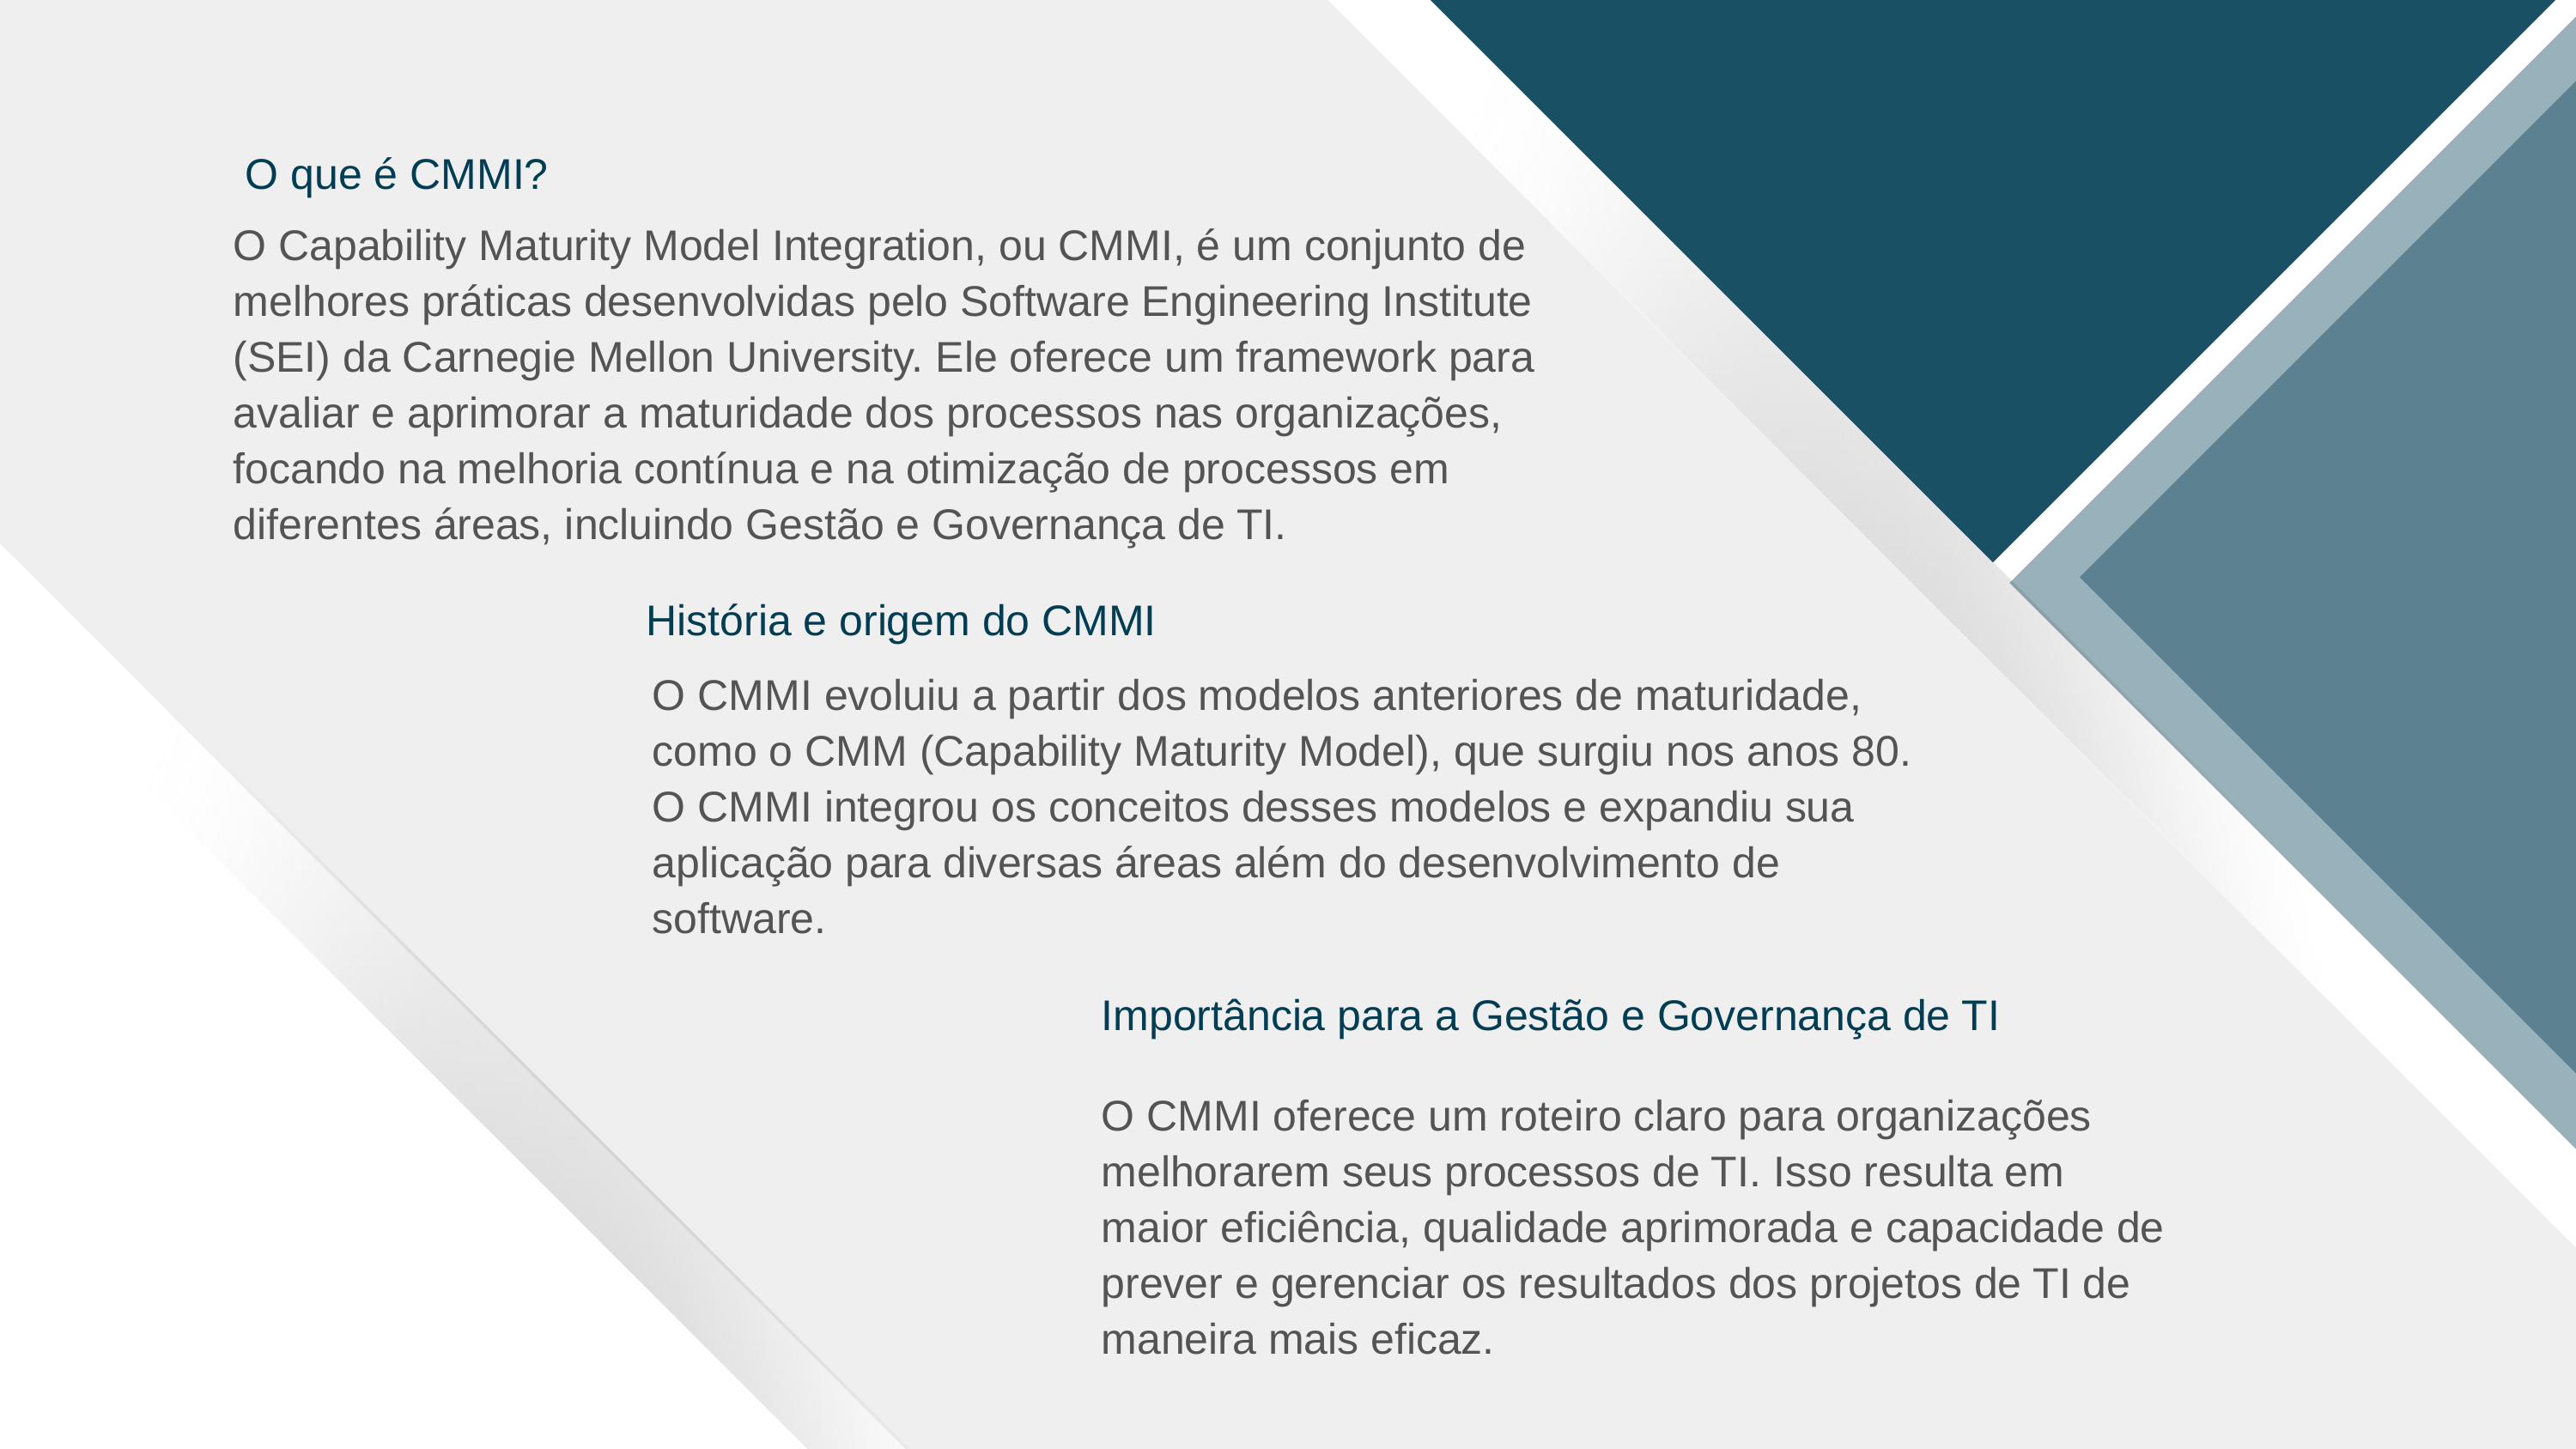

O que é CMMI?
O Capability Maturity Model Integration, ou CMMI, é um conjunto de melhores práticas desenvolvidas pelo Software Engineering Institute (SEI) da Carnegie Mellon University. Ele oferece um framework para avaliar e aprimorar a maturidade dos processos nas organizações, focando na melhoria contínua e na otimização de processos em diferentes áreas, incluindo Gestão e Governança de TI.

História e origem do CMMI
O CMMI evoluiu a partir dos modelos anteriores de maturidade, como o CMM (Capability Maturity Model), que surgiu nos anos 80. O CMMI integrou os conceitos desses modelos e expandiu sua aplicação para diversas áreas além do desenvolvimento de software.
Importância para a Gestão e Governança de TI

O CMMI oferece um roteiro claro para organizações melhorarem seus processos de TI. Isso resulta em maior eficiência, qualidade aprimorada e capacidade de prever e gerenciar os resultados dos projetos de TI de maneira mais eficaz.